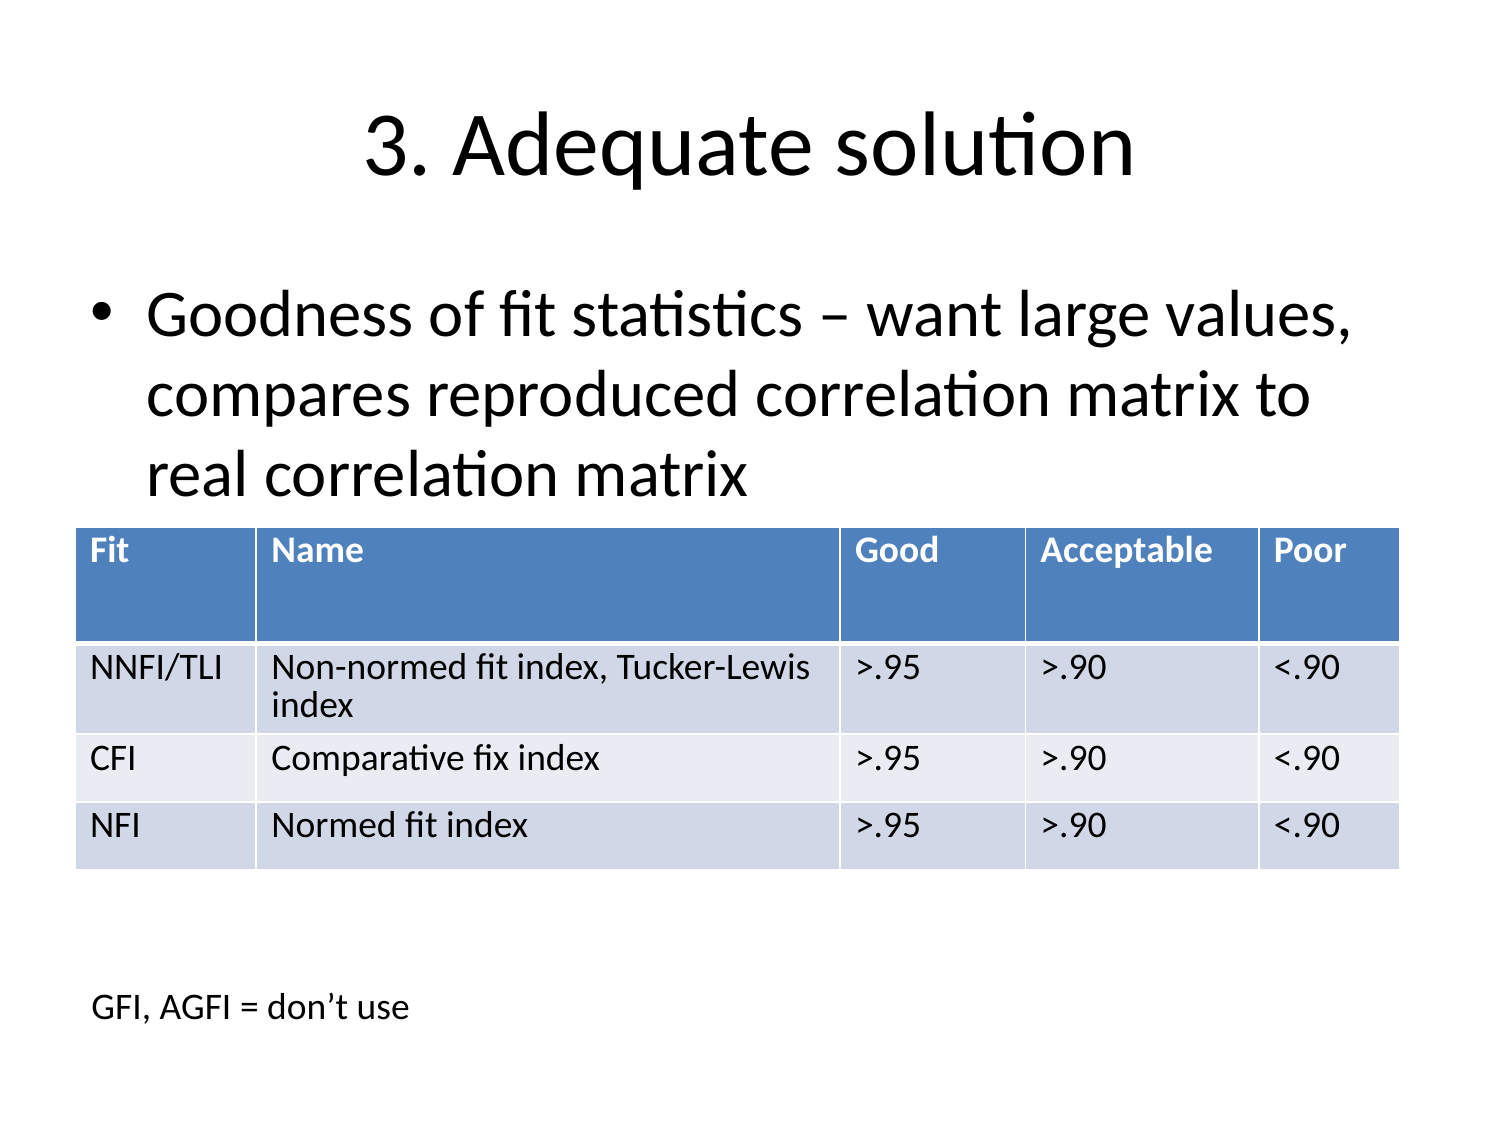

# 3. Adequate solution
Goodness of fit statistics – want large values, compares reproduced correlation matrix to real correlation matrix
| Fit | Name | Good | Acceptable | Poor |
| --- | --- | --- | --- | --- |
| NNFI/TLI | Non-normed fit index, Tucker-Lewis index | >.95 | >.90 | <.90 |
| CFI | Comparative fix index | >.95 | >.90 | <.90 |
| NFI | Normed fit index | >.95 | >.90 | <.90 |
GFI, AGFI = don’t use